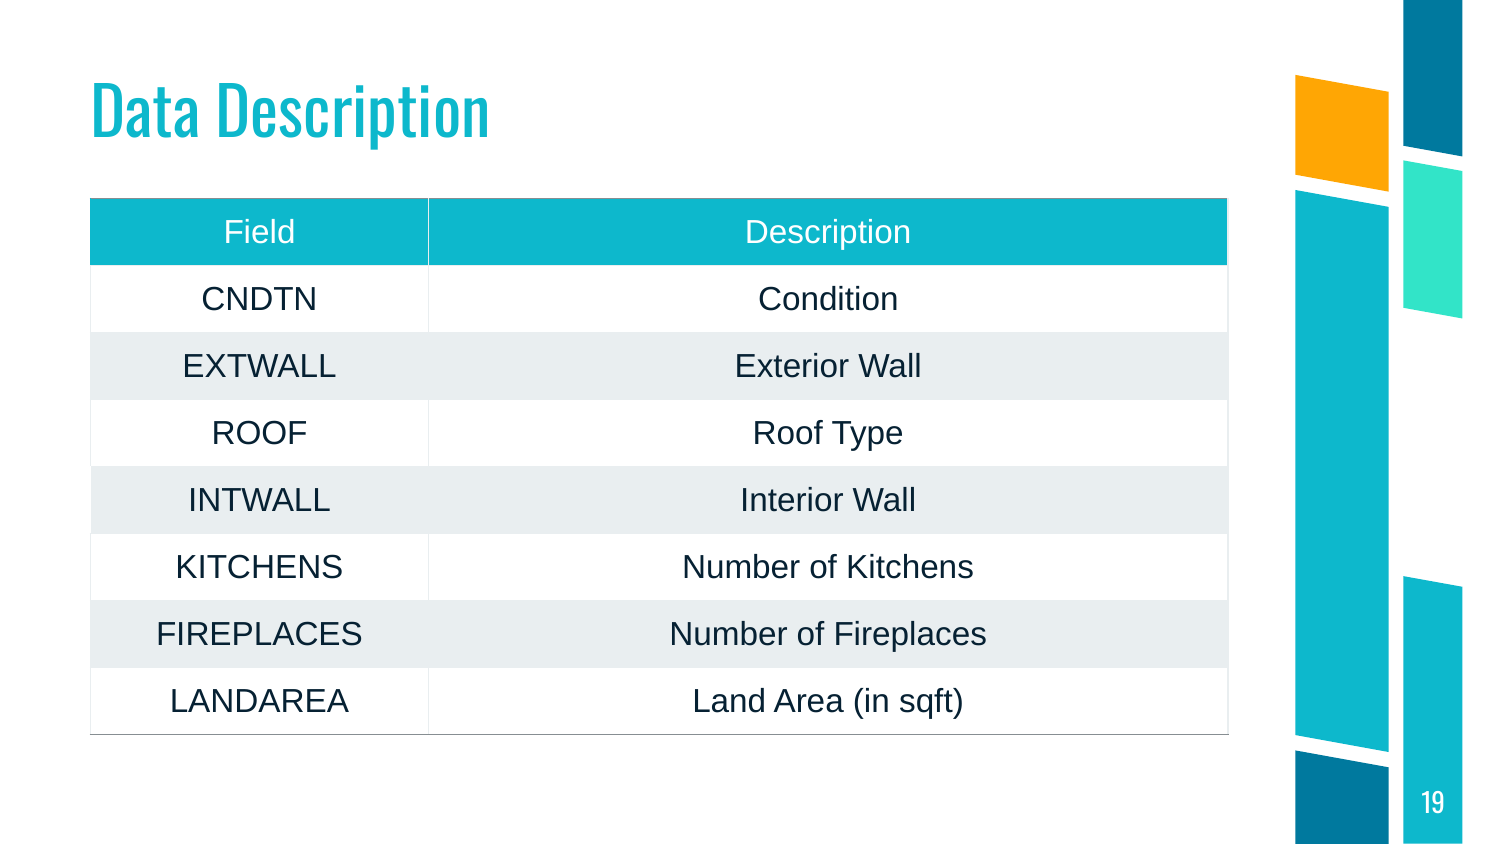

Data Description
| Field | Description |
| --- | --- |
| CNDTN | Condition |
| EXTWALL | Exterior Wall |
| ROOF | Roof Type |
| INTWALL | Interior Wall |
| KITCHENS | Number of Kitchens |
| FIREPLACES | Number of Fireplaces |
| LANDAREA | Land Area (in sqft) |
19